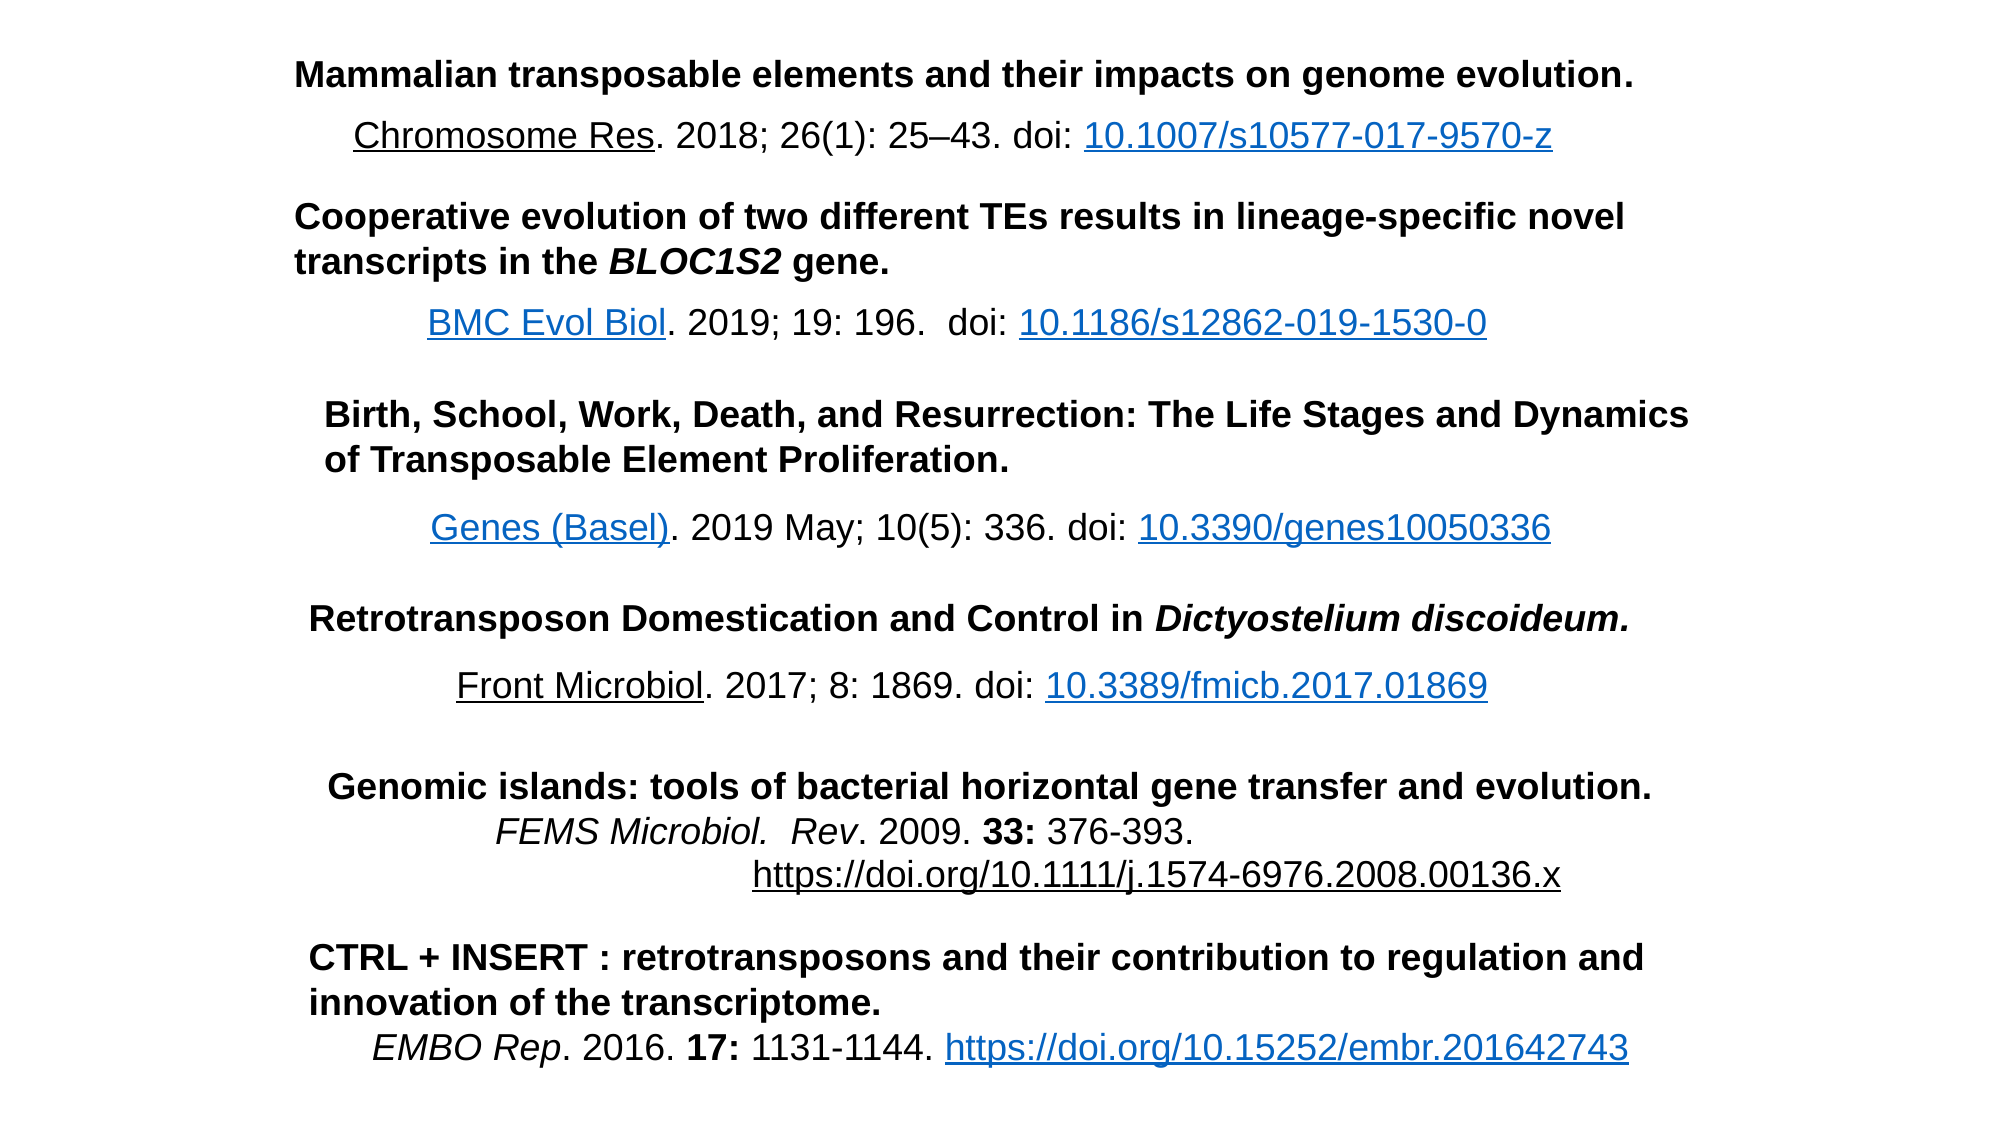

Mammalian transposable elements and their impacts on genome evolution.
Chromosome Res. 2018; 26(1): 25–43. doi: 10.1007/s10577-017-9570-z
Cooperative evolution of two different TEs results in lineage-specific novel transcripts in the BLOC1S2 gene.
BMC Evol Biol. 2019; 19: 196.  doi: 10.1186/s12862-019-1530-0
Birth, School, Work, Death, and Resurrection: The Life Stages and Dynamics of Transposable Element Proliferation.
Genes (Basel). 2019 May; 10(5): 336. doi: 10.3390/genes10050336
Retrotransposon Domestication and Control in Dictyostelium discoideum.
Front Microbiol. 2017; 8: 1869. doi: 10.3389/fmicb.2017.01869
Genomic islands: tools of bacterial horizontal gene transfer and evolution.
                FEMS Microbiol.  Rev. 2009. 33: 376-393.
https://doi.org/10.1111/j.1574-6976.2008.00136.x
CTRL + INSERT : retrotransposons and their contribution to regulation and innovation of the transcriptome.
      EMBO Rep. 2016. 17: 1131-1144. https://doi.org/10.15252/embr.201642743